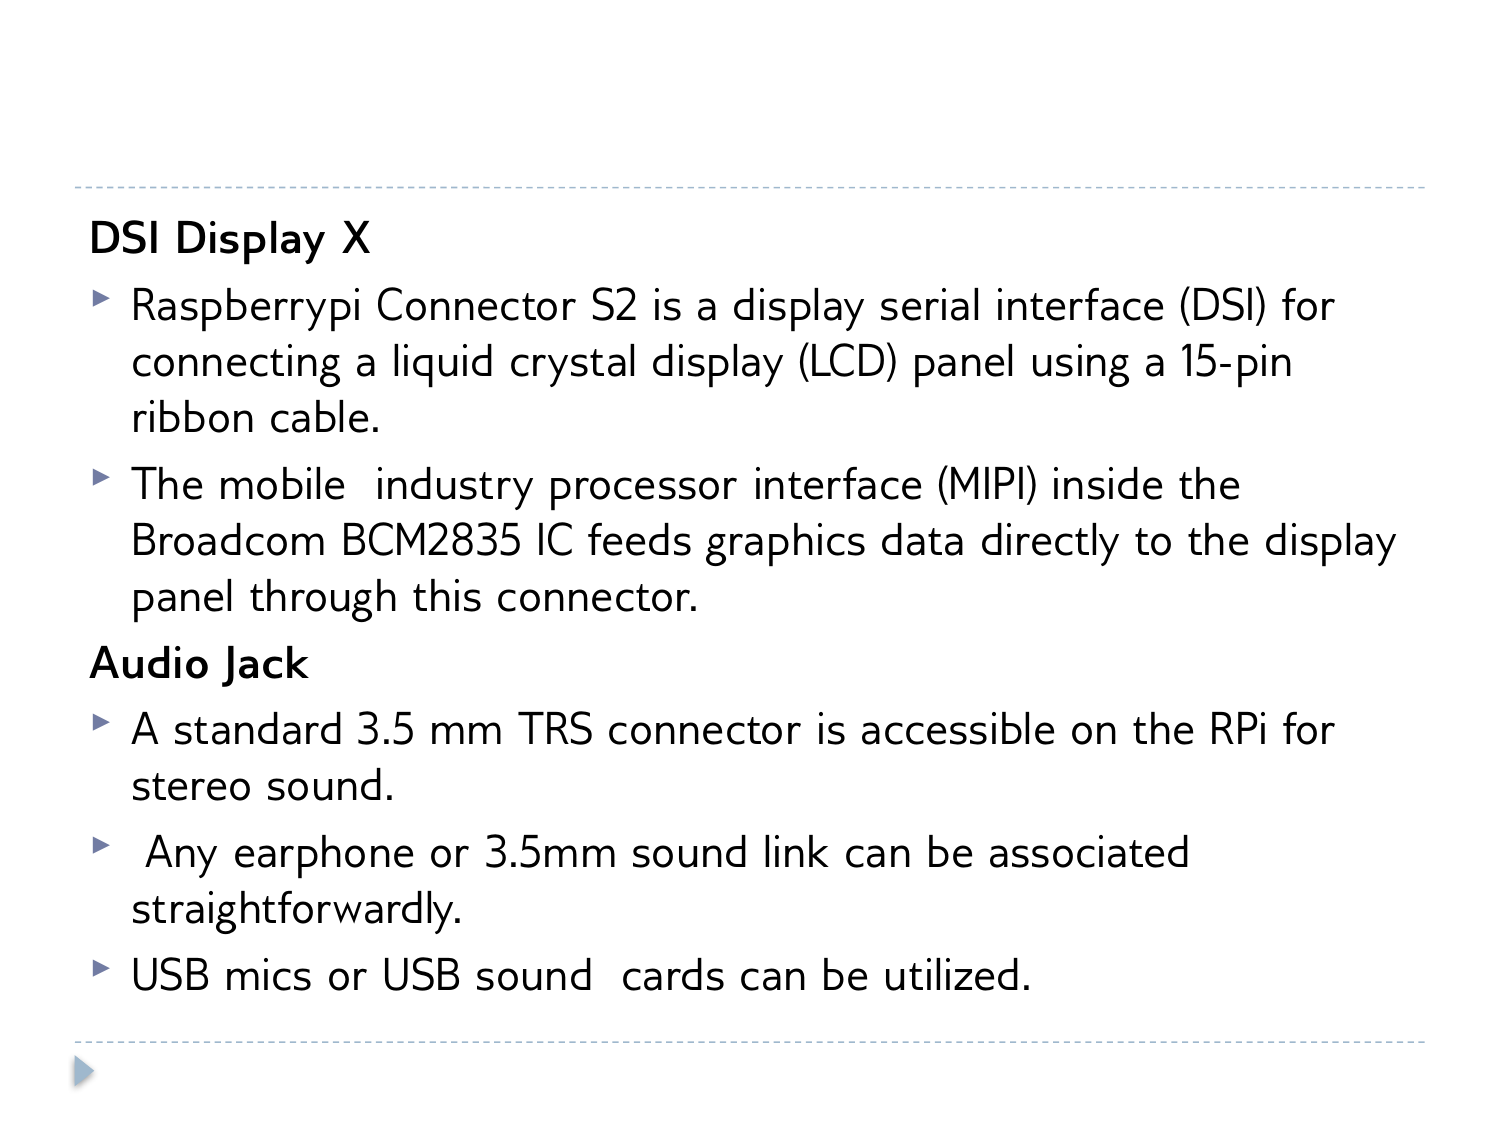

#
DSI Display X
Raspberrypi Connector S2 is a display serial interface (DSI) for  connecting a liquid crystal display (LCD) panel using a 15-pin ribbon cable.
The mobile  industry processor interface (MIPI) inside the Broadcom BCM2835 IC feeds graphics data directly to the display panel through this connector.
Audio Jack
A standard 3.5 mm TRS connector is accessible on the RPi for stereo sound.
 Any earphone or 3.5mm sound link can be associated straightforwardly.
USB mics or USB sound  cards can be utilized.